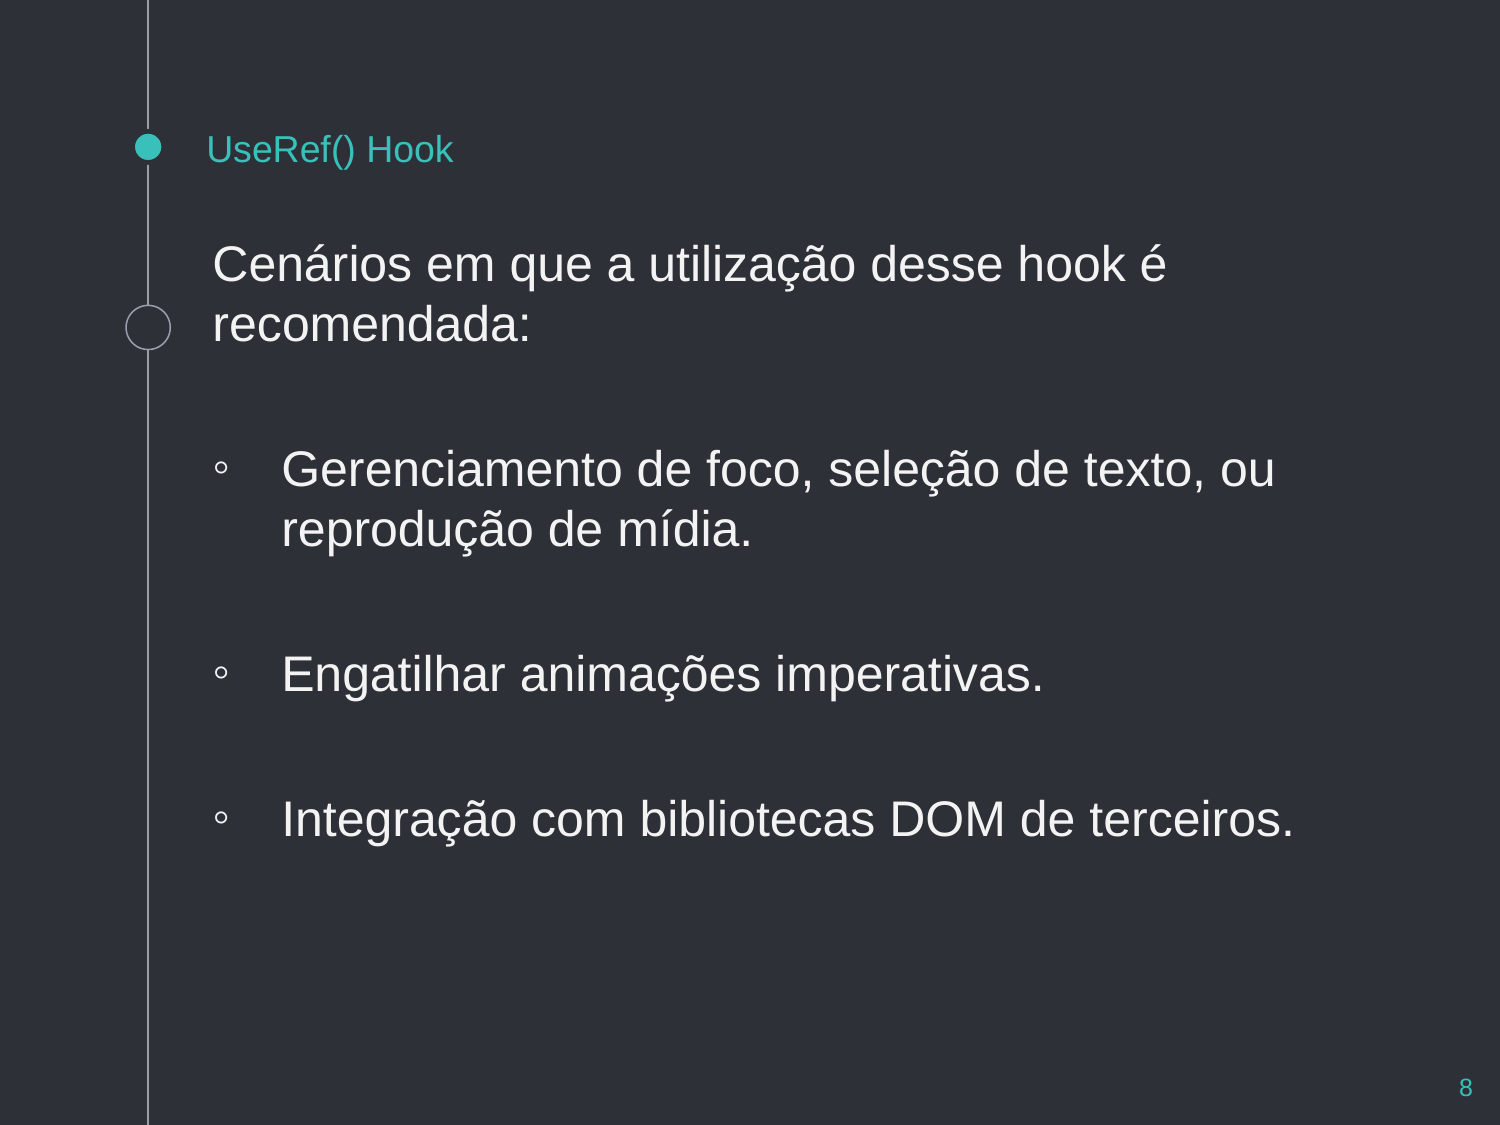

# UseRef() Hook
Cenários em que a utilização desse hook é recomendada:

Gerenciamento de foco, seleção de texto, ou reprodução de mídia.

Engatilhar animações imperativas.

Integração com bibliotecas DOM de terceiros.
8